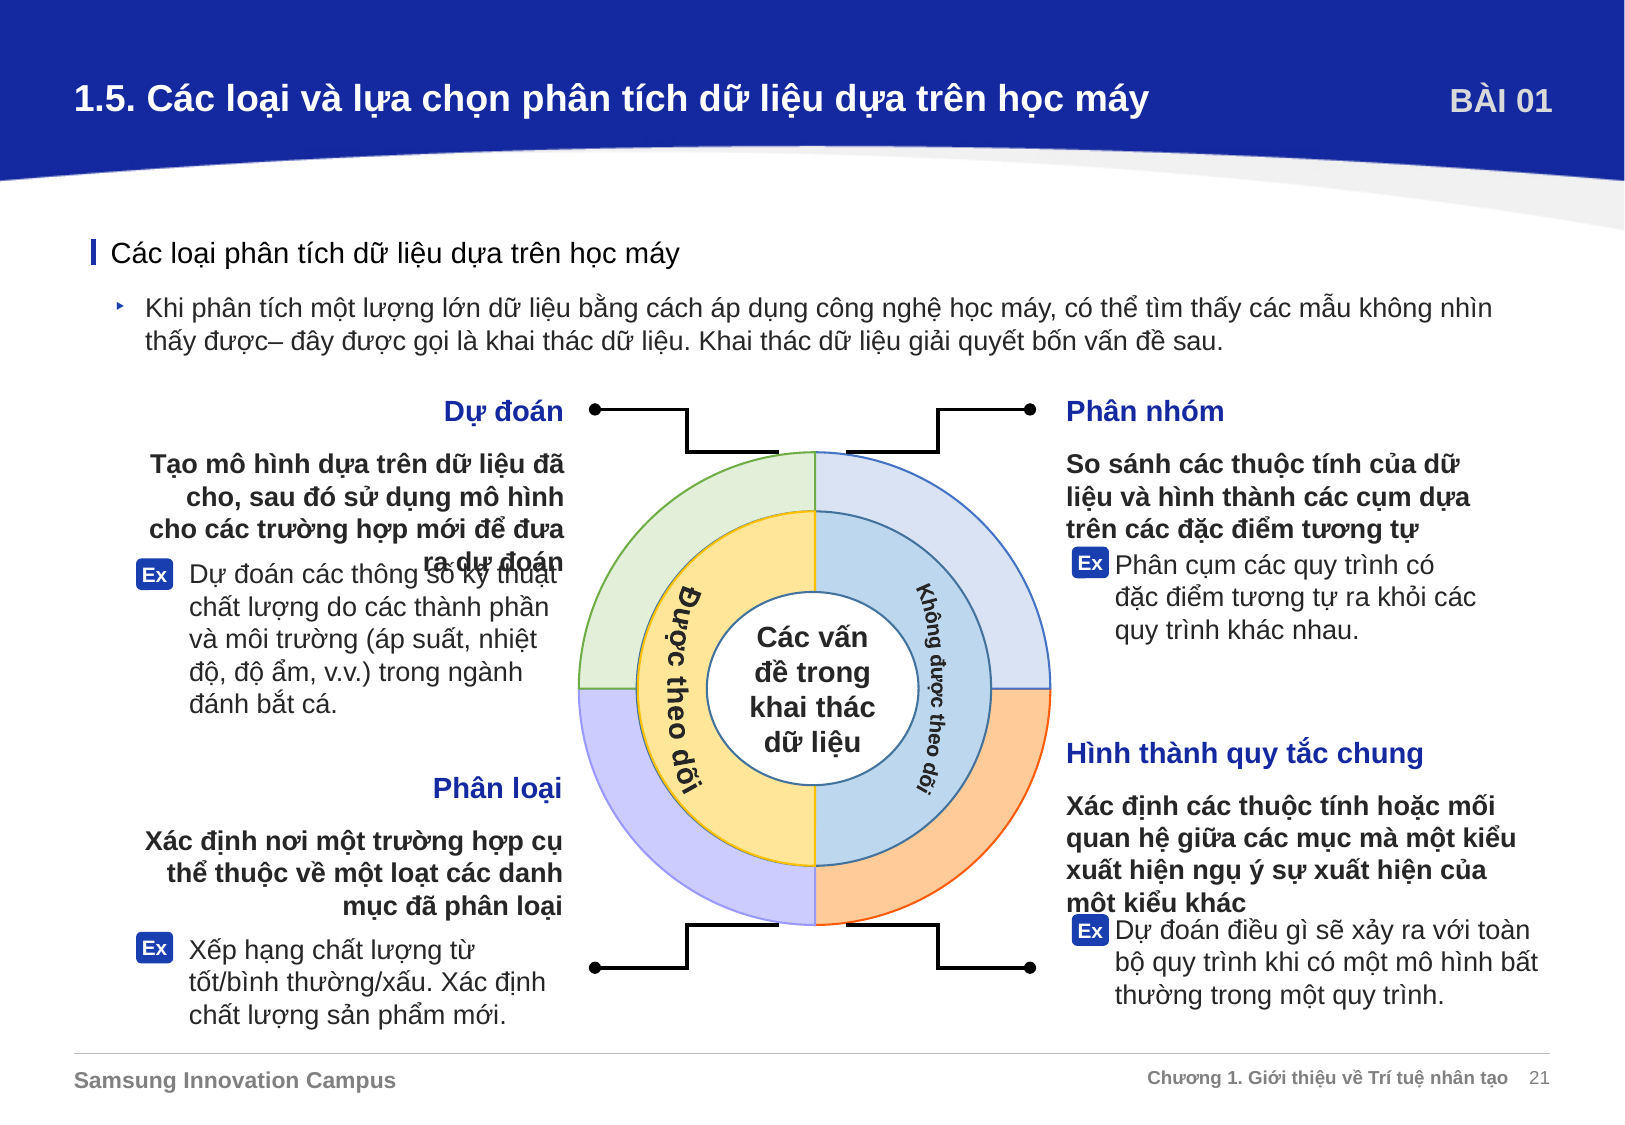

1.5. Các loại và lựa chọn phân tích dữ liệu dựa trên học máy
BÀI 01
Các loại phân tích dữ liệu dựa trên học máy
Khi phân tích một lượng lớn dữ liệu bằng cách áp dụng công nghệ học máy, có thể tìm thấy các mẫu không nhìn thấy được– đây được gọi là khai thác dữ liệu. Khai thác dữ liệu giải quyết bốn vấn đề sau.
Dự đoán
Tạo mô hình dựa trên dữ liệu đã cho, sau đó sử dụng mô hình cho các trường hợp mới để đưa ra dự đoán
Phân nhóm
So sánh các thuộc tính của dữ liệu và hình thành các cụm dựa trên các đặc điểm tương tự

Phân cụm các quy trình có đặc điểm tương tự ra khỏi các quy trình khác nhau.
Ex
Dự đoán các thông số kỹ thuật chất lượng do các thành phần và môi trường (áp suất, nhiệt độ, độ ẩm, v.v.) trong ngành đánh bắt cá.
Ex
Các vấn đề trong khai thác dữ liệu
Không được theo dõi
Được theo dõi
Hình thành quy tắc chung
Xác định các thuộc tính hoặc mối quan hệ giữa các mục mà một kiểu xuất hiện ngụ ý sự xuất hiện của một kiểu khác
Phân loại
Xác định nơi một trường hợp cụ thể thuộc về một loạt các danh mục đã phân loại
Dự đoán điều gì sẽ xảy ra với toàn bộ quy trình khi có một mô hình bất thường trong một quy trình.
Ex
Xếp hạng chất lượng từ tốt/bình thường/xấu. Xác định chất lượng sản phẩm mới.
Ex